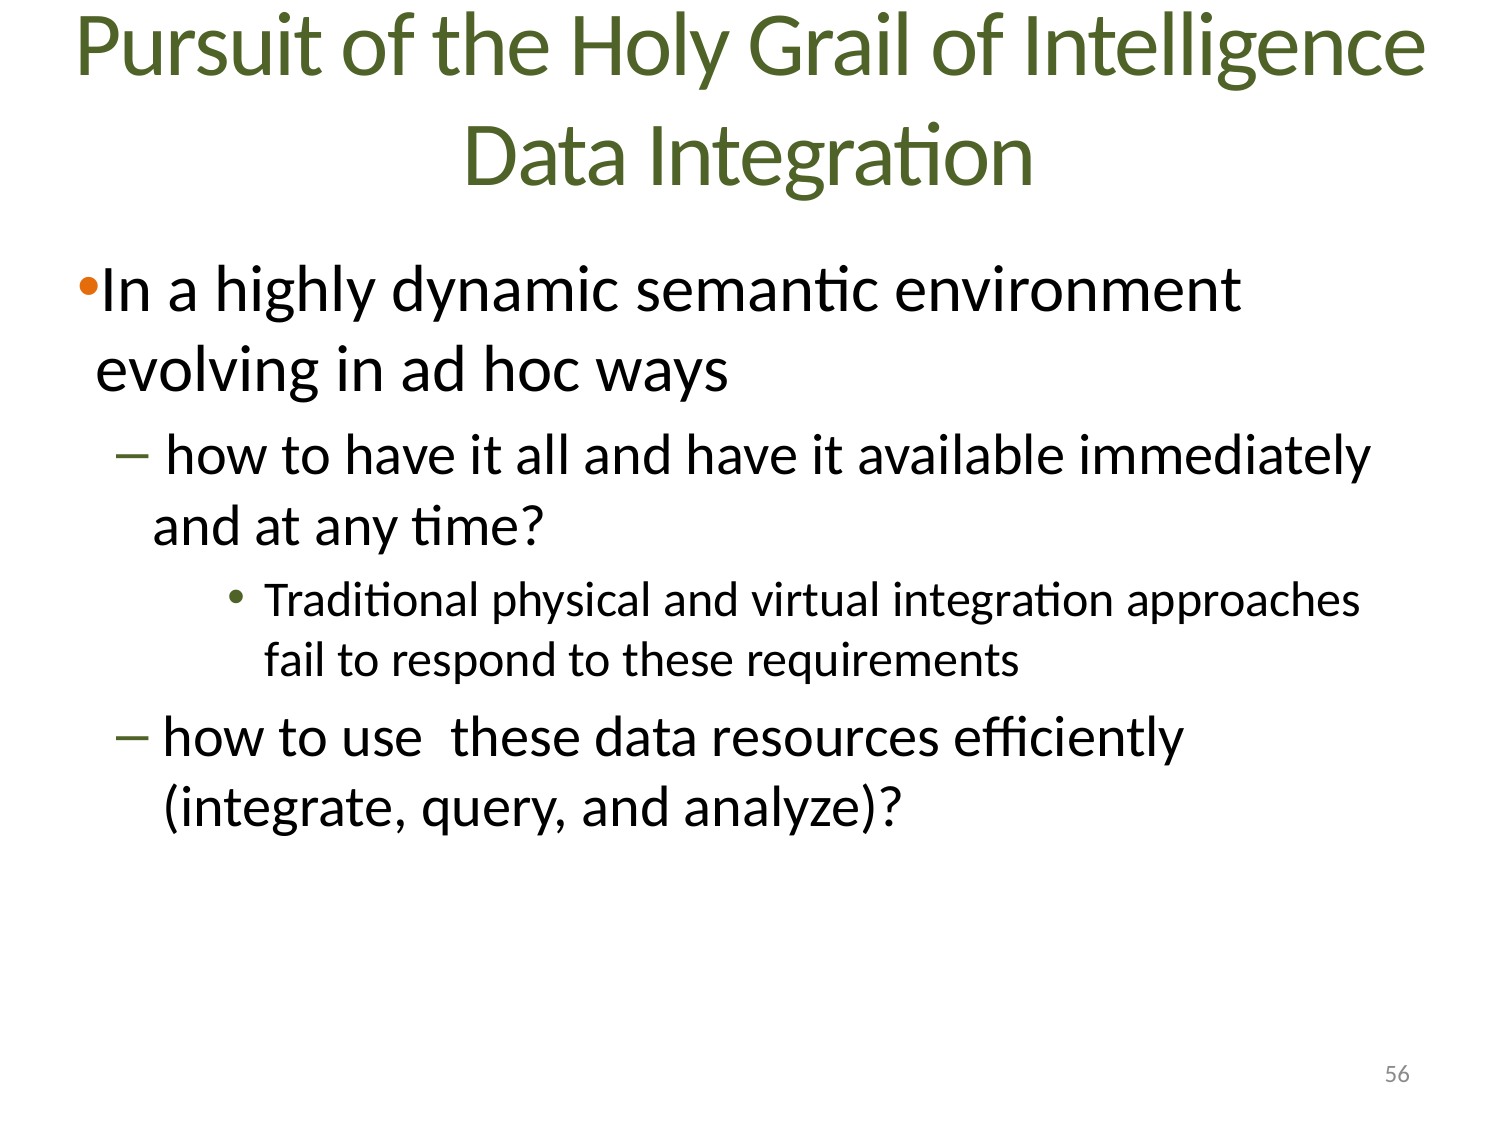

# Pursuit of the Holy Grail of Intelligence Data Integration
In a highly dynamic semantic environment evolving in ad hoc ways
 how to have it all and have it available immediately and at any time?
Traditional physical and virtual integration approaches fail to respond to these requirements
how to use  these data resources efficiently (integrate, query, and analyze)?
56